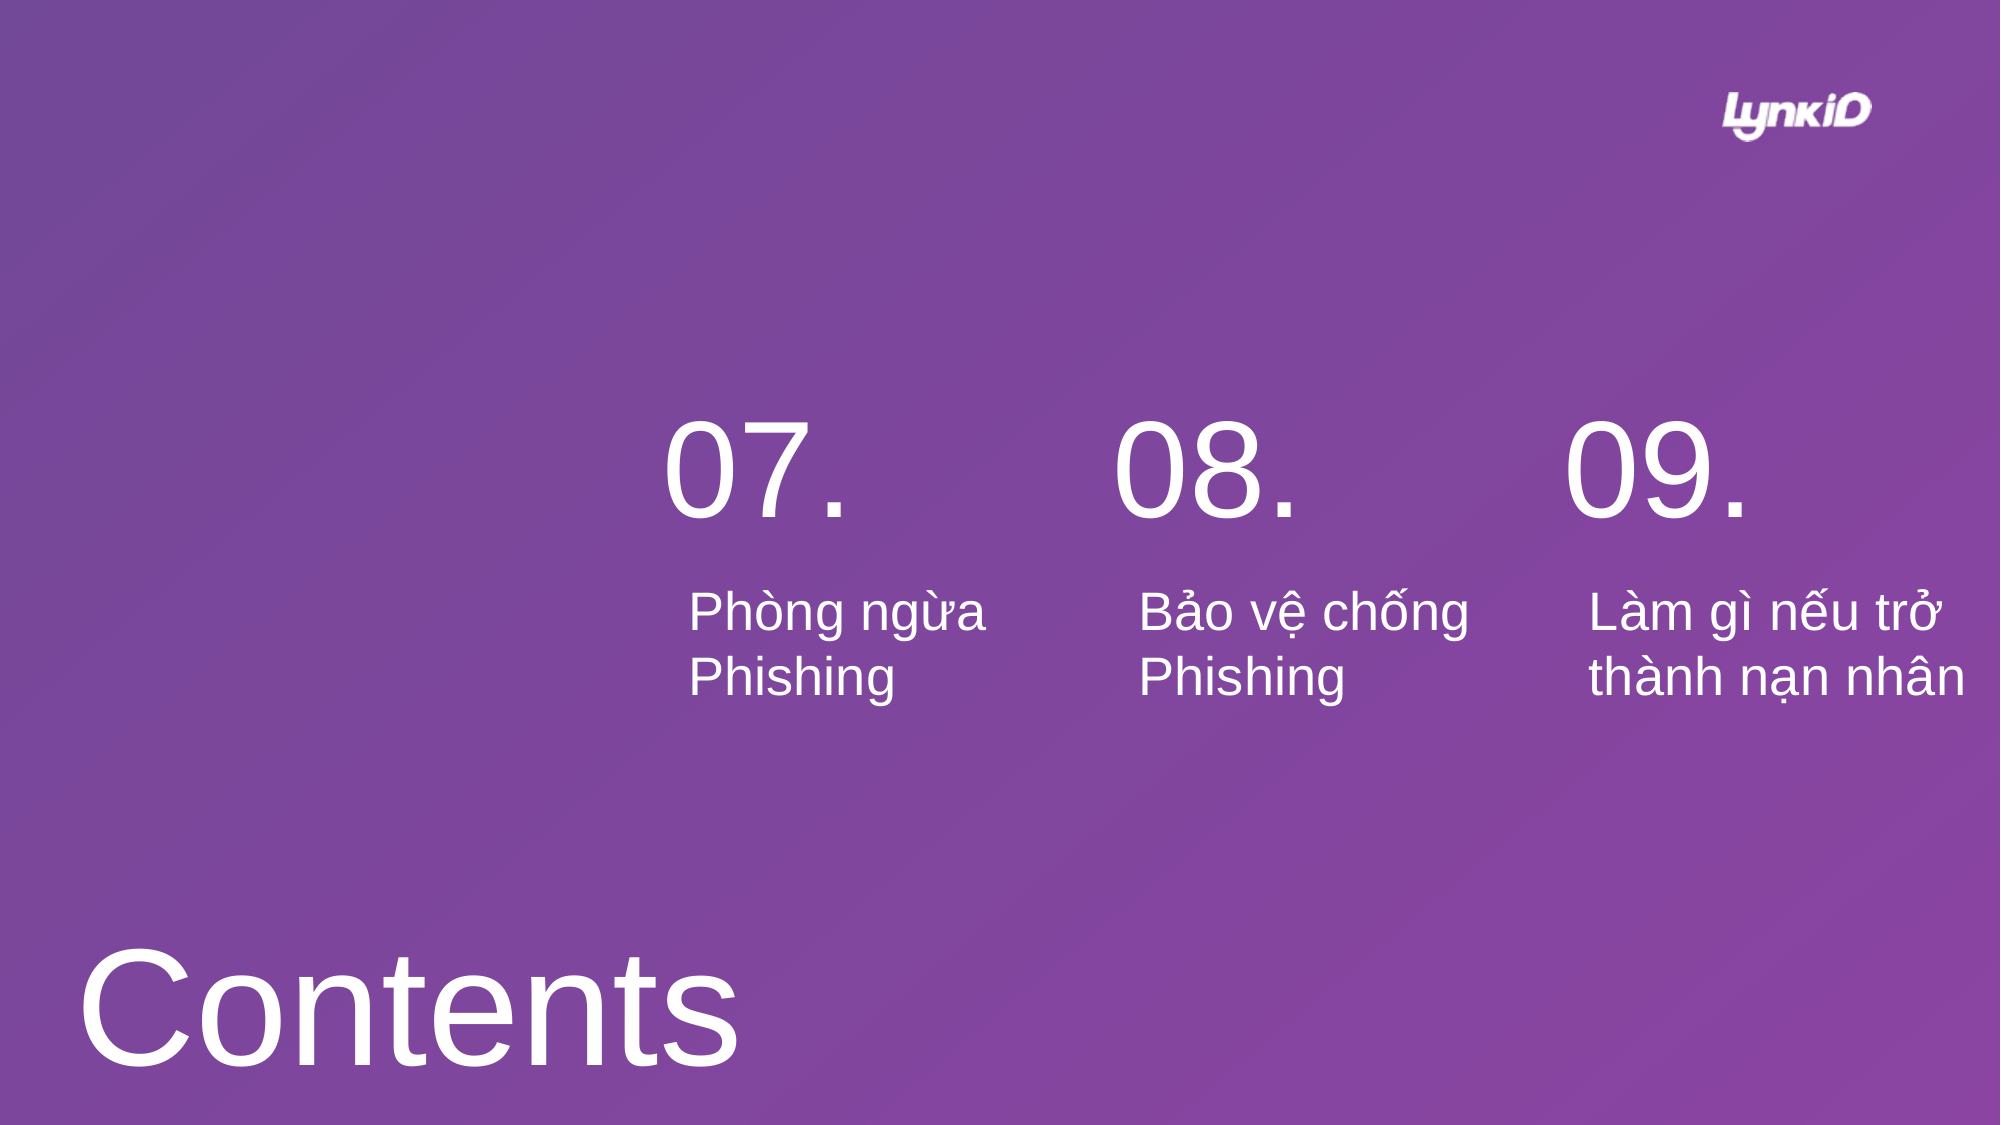

07.
08.
09.
Phòng ngừa Phishing
Bảo vệ chống Phishing
Làm gì nếu trở thành nạn nhân
Contents